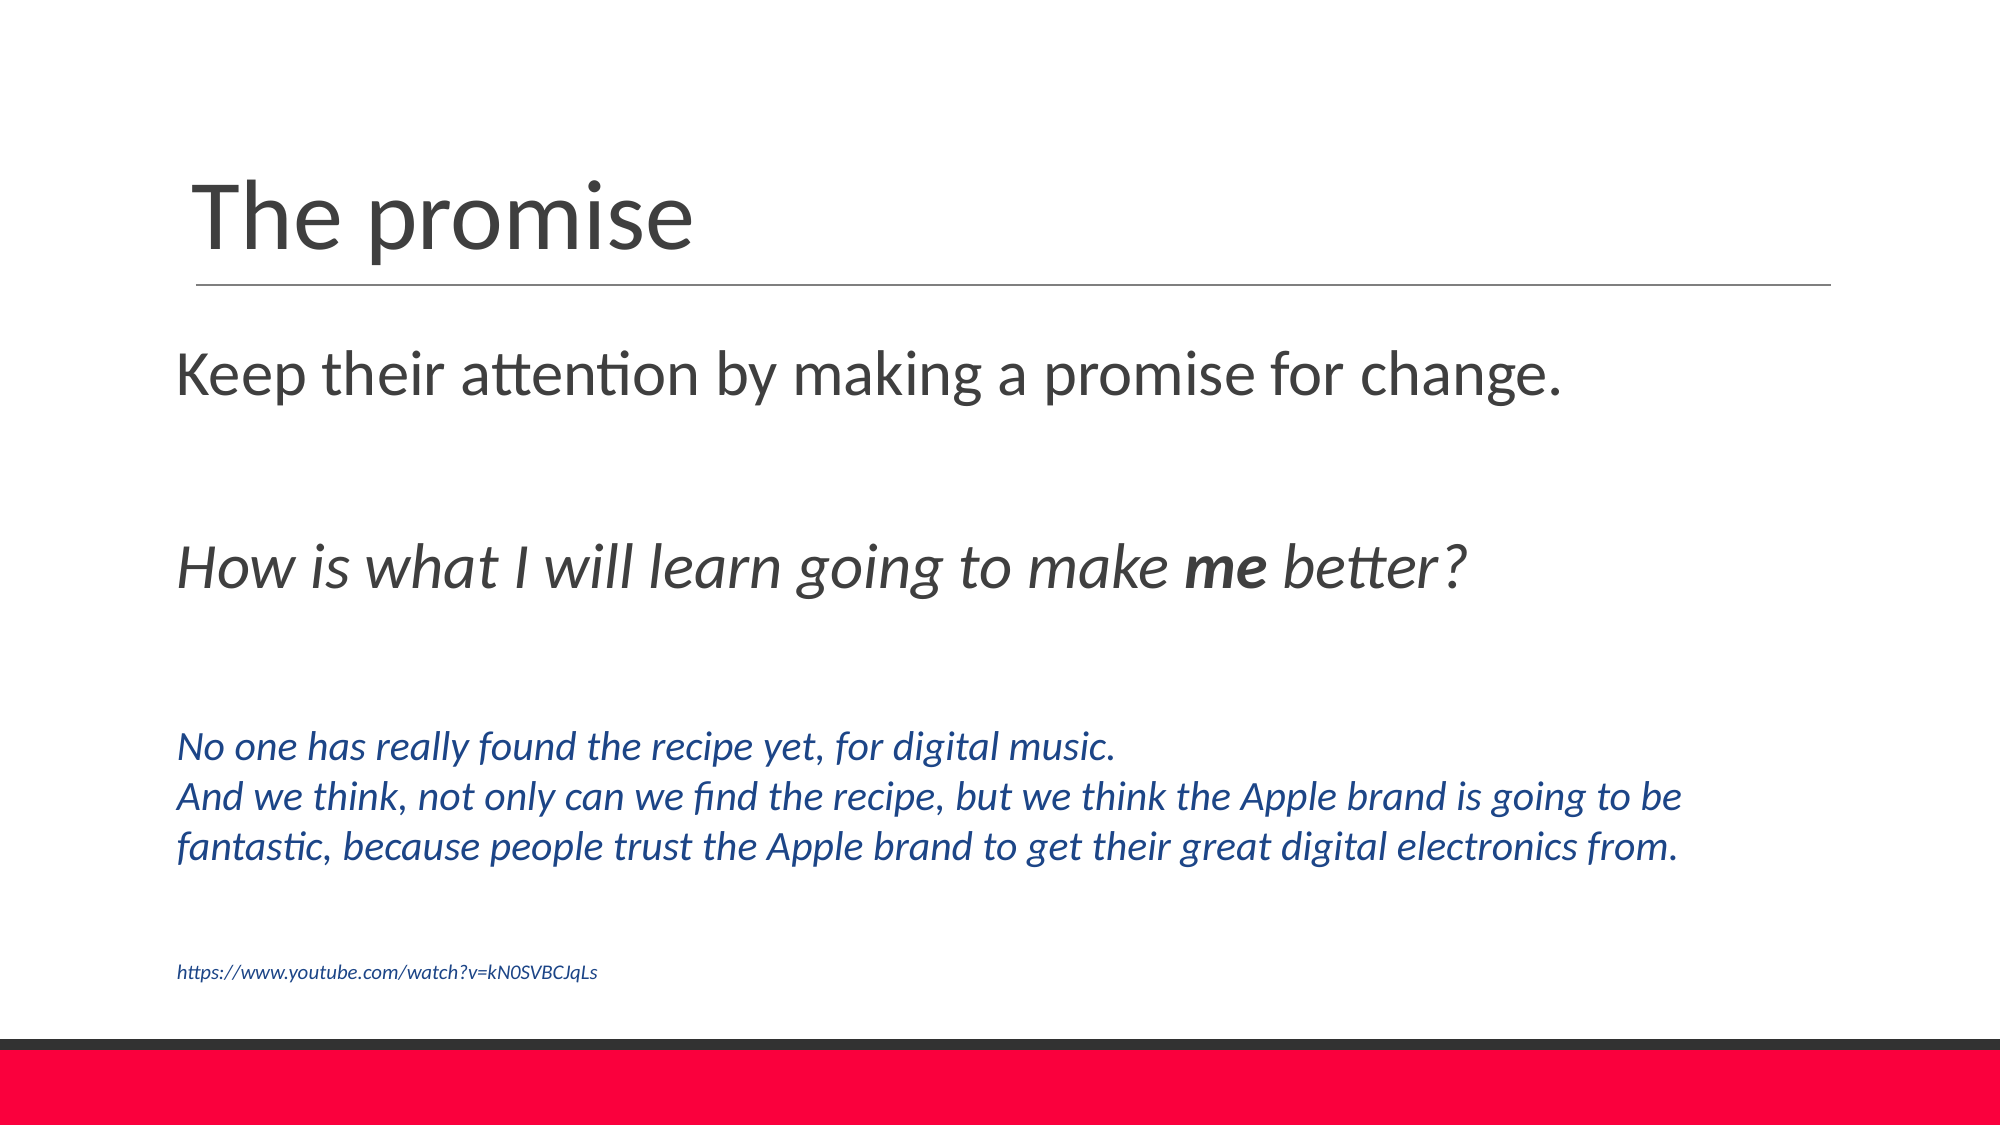

# The promise
Keep their attention by making a promise for change.
How is what I will learn going to make me better?
No one has really found the recipe yet, for digital music.
And we think, not only can we find the recipe, but we think the Apple brand is going to be fantastic, because people trust the Apple brand to get their great digital electronics from.
https://www.youtube.com/watch?v=kN0SVBCJqLs